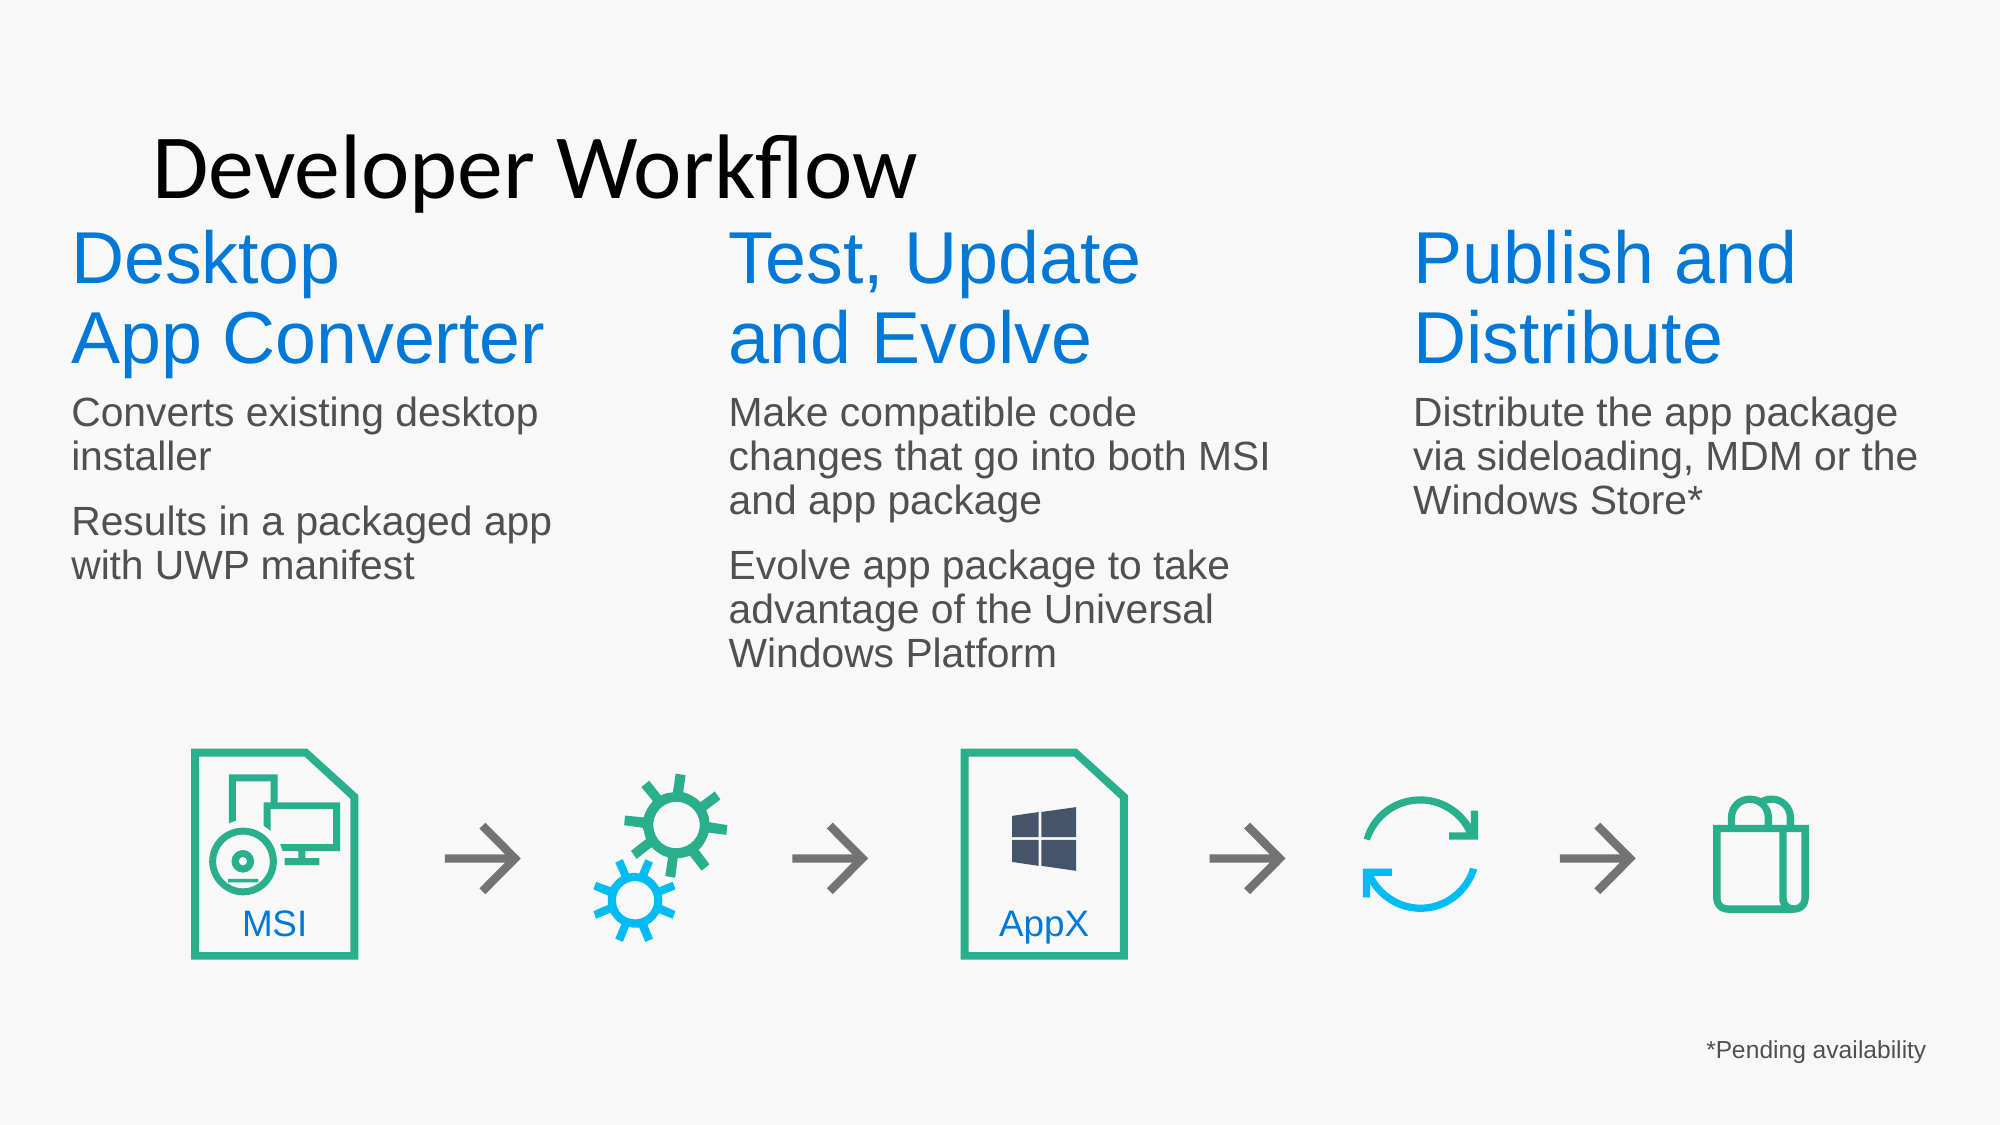

# Developer Workflow

Publish and Distribute
Distribute the app package via sideloading, MDM or the Windows Store*
Desktop
App Converter
Converts existing desktop installer
Results in a packaged app with UWP manifest
Test, Update
and Evolve
Make compatible code changes that go into both MSI and app package
Evolve app package to take advantage of the Universal Windows Platform

MSI

AppX

*Pending availability